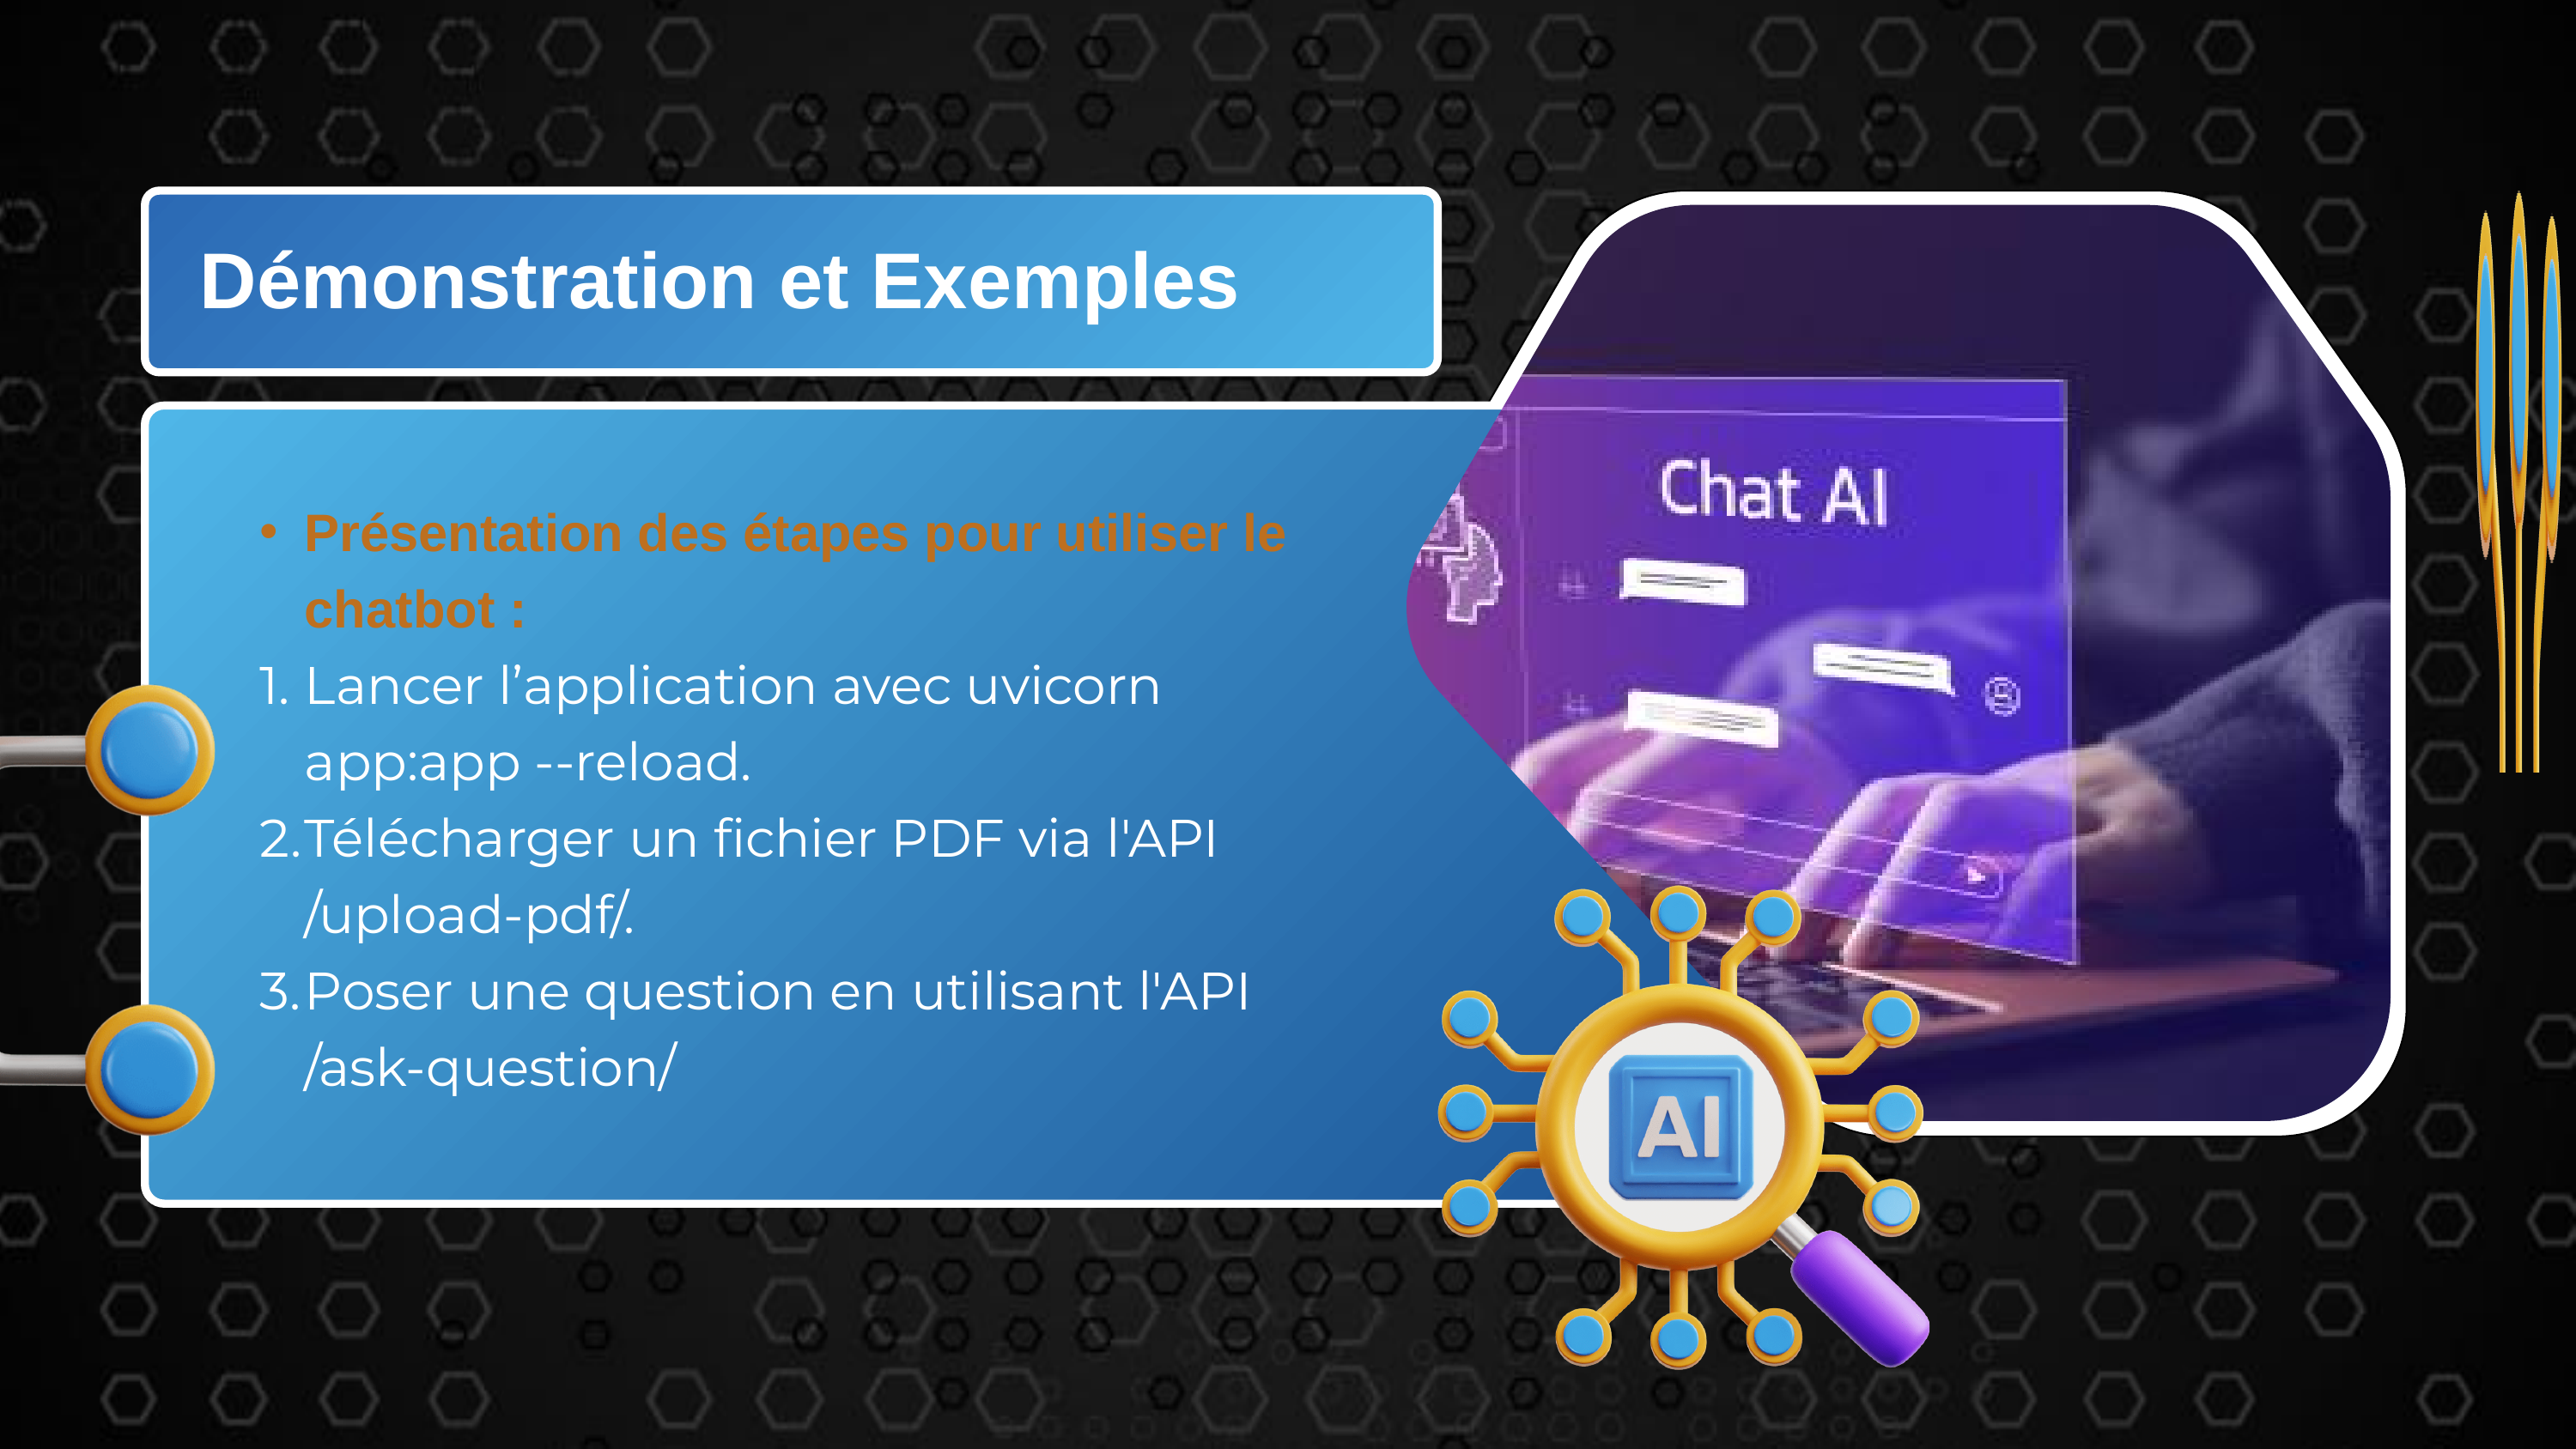

Démonstration et Exemples

Présentation des étapes pour utiliser le chatbot :
Lancer l’application avec uvicorn app:app --reload.
Télécharger un fichier PDF via l'API /upload-pdf/.
Poser une question en utilisant l'API /ask-question/